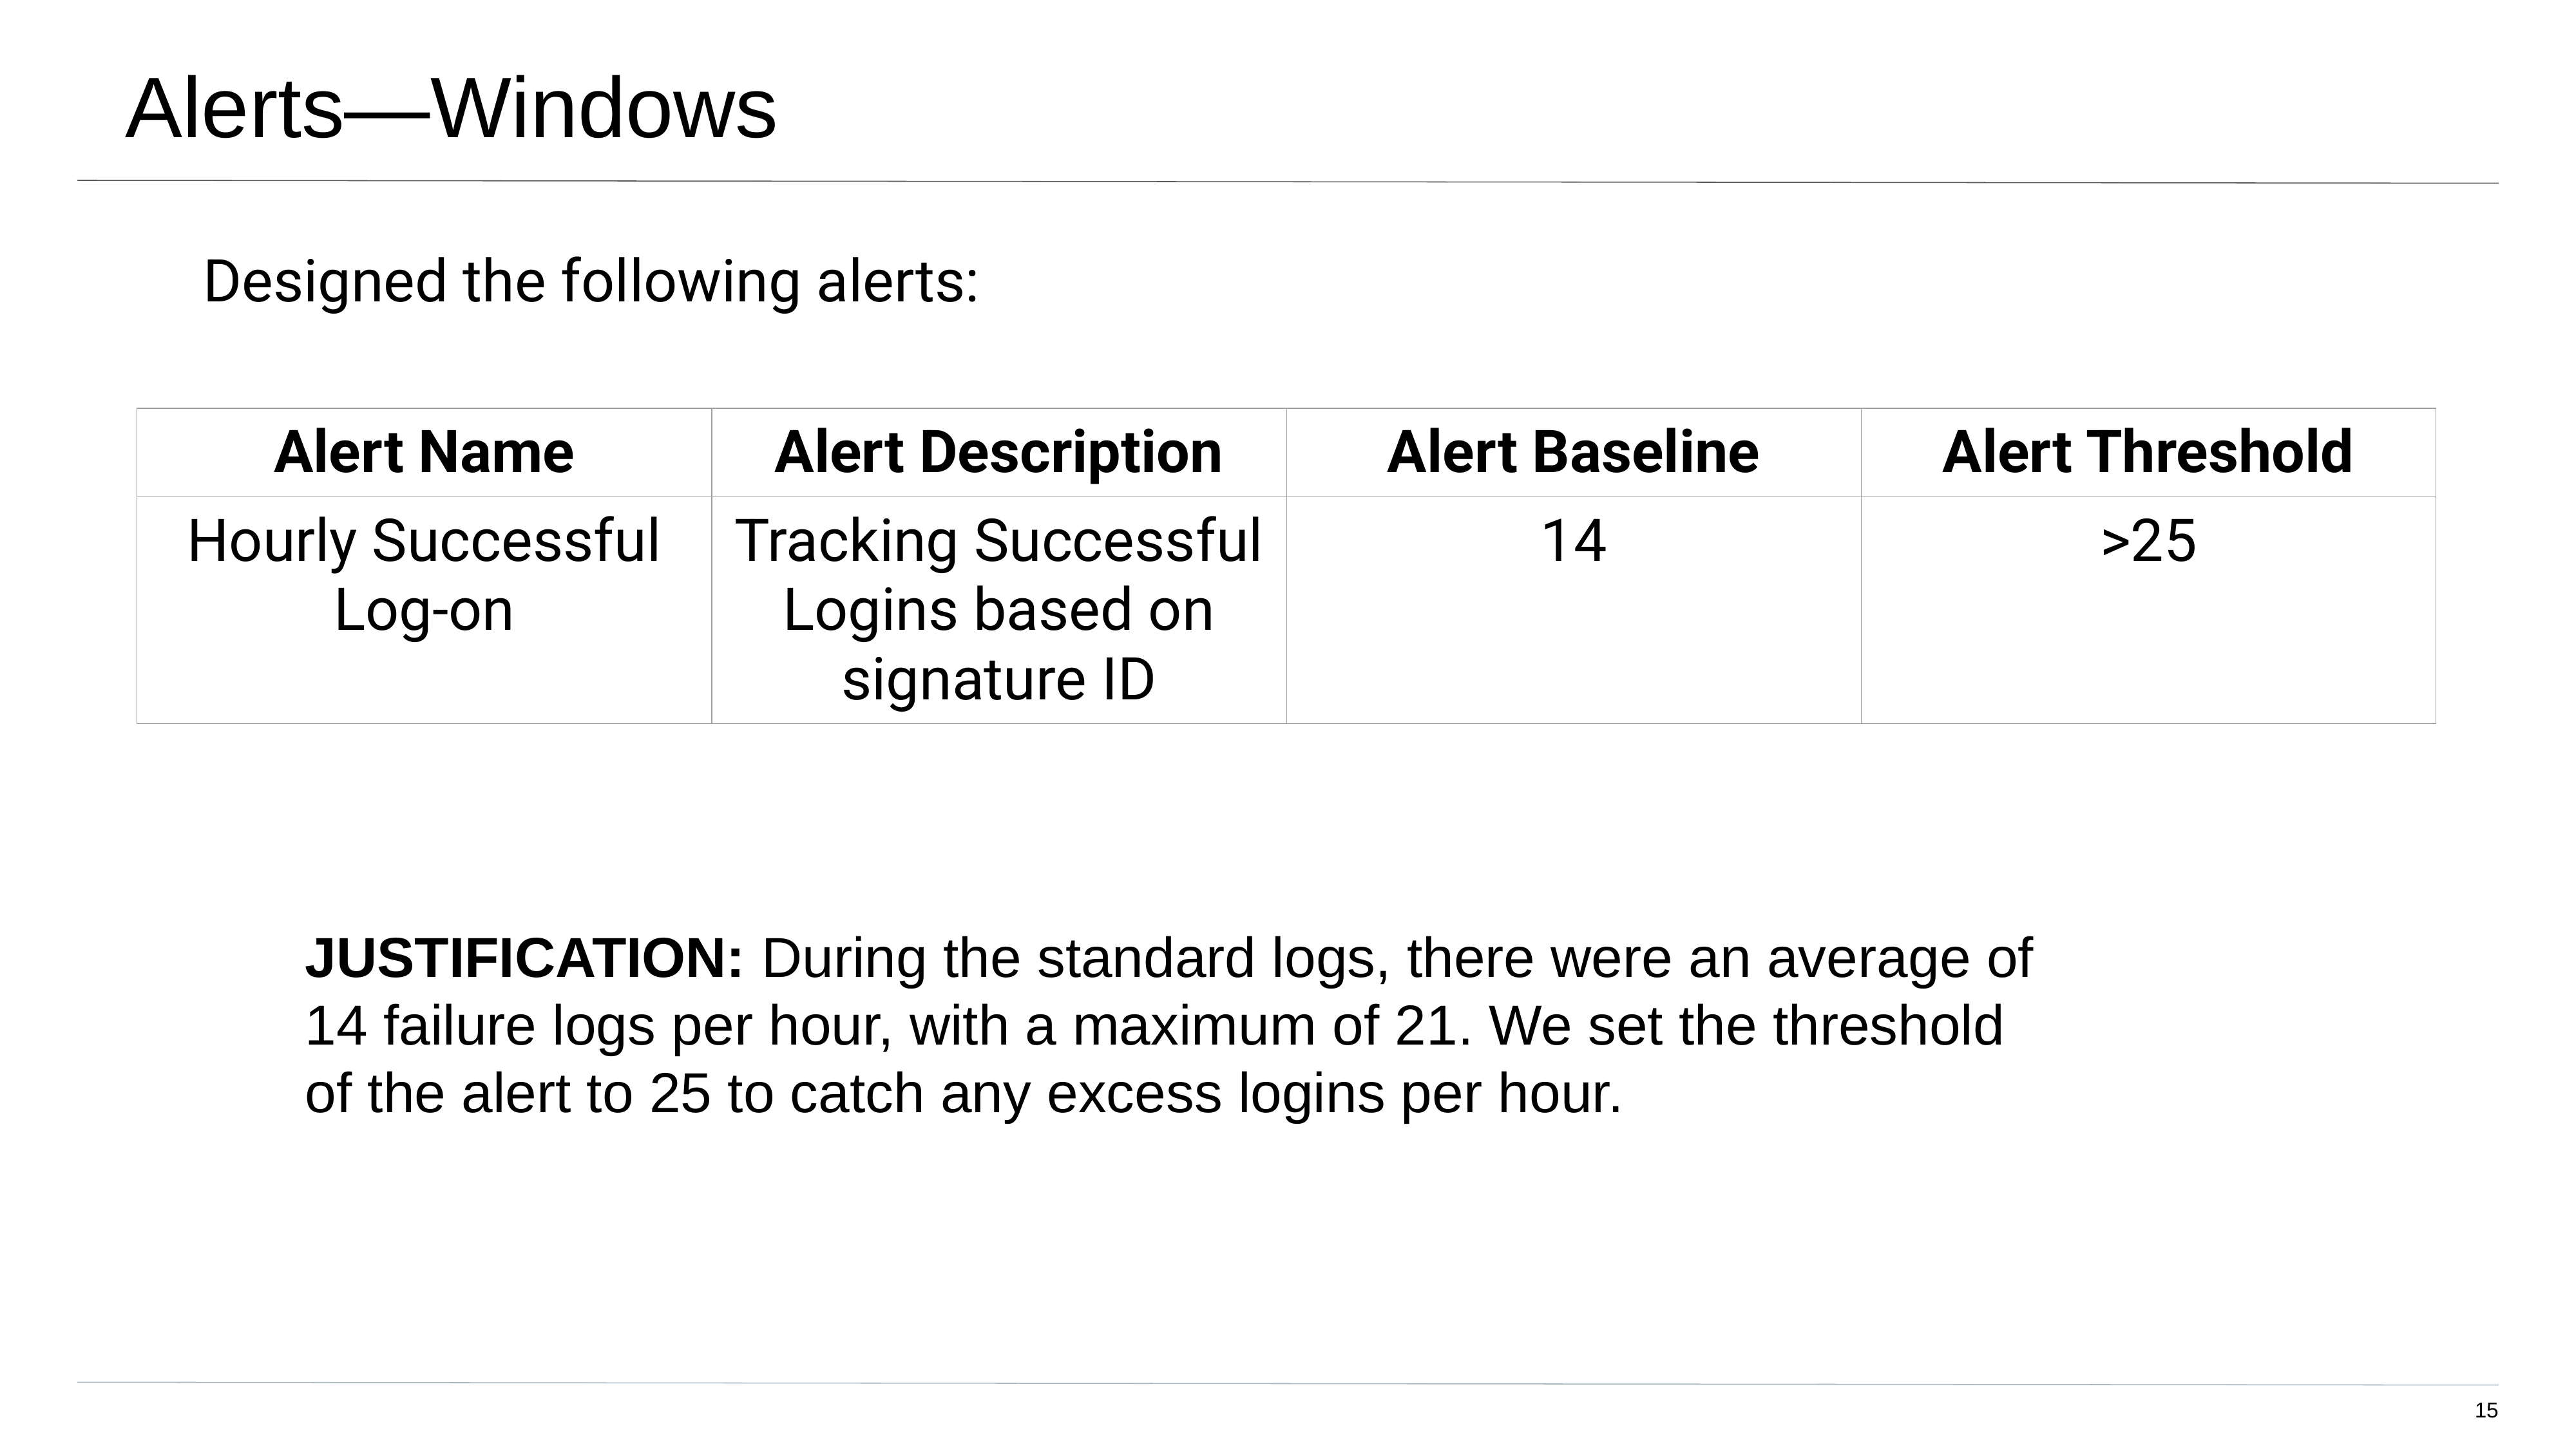

# Alerts—Windows
Designed the following alerts:

| Alert Name | Alert Description | Alert Baseline | Alert Threshold |
| --- | --- | --- | --- |
| Hourly Successful Log-on | Tracking Successful Logins based on signature ID | 14 | >25 |
JUSTIFICATION: During the standard logs, there were an average of 14 failure logs per hour, with a maximum of 21. We set the threshold of the alert to 25 to catch any excess logins per hour.
15